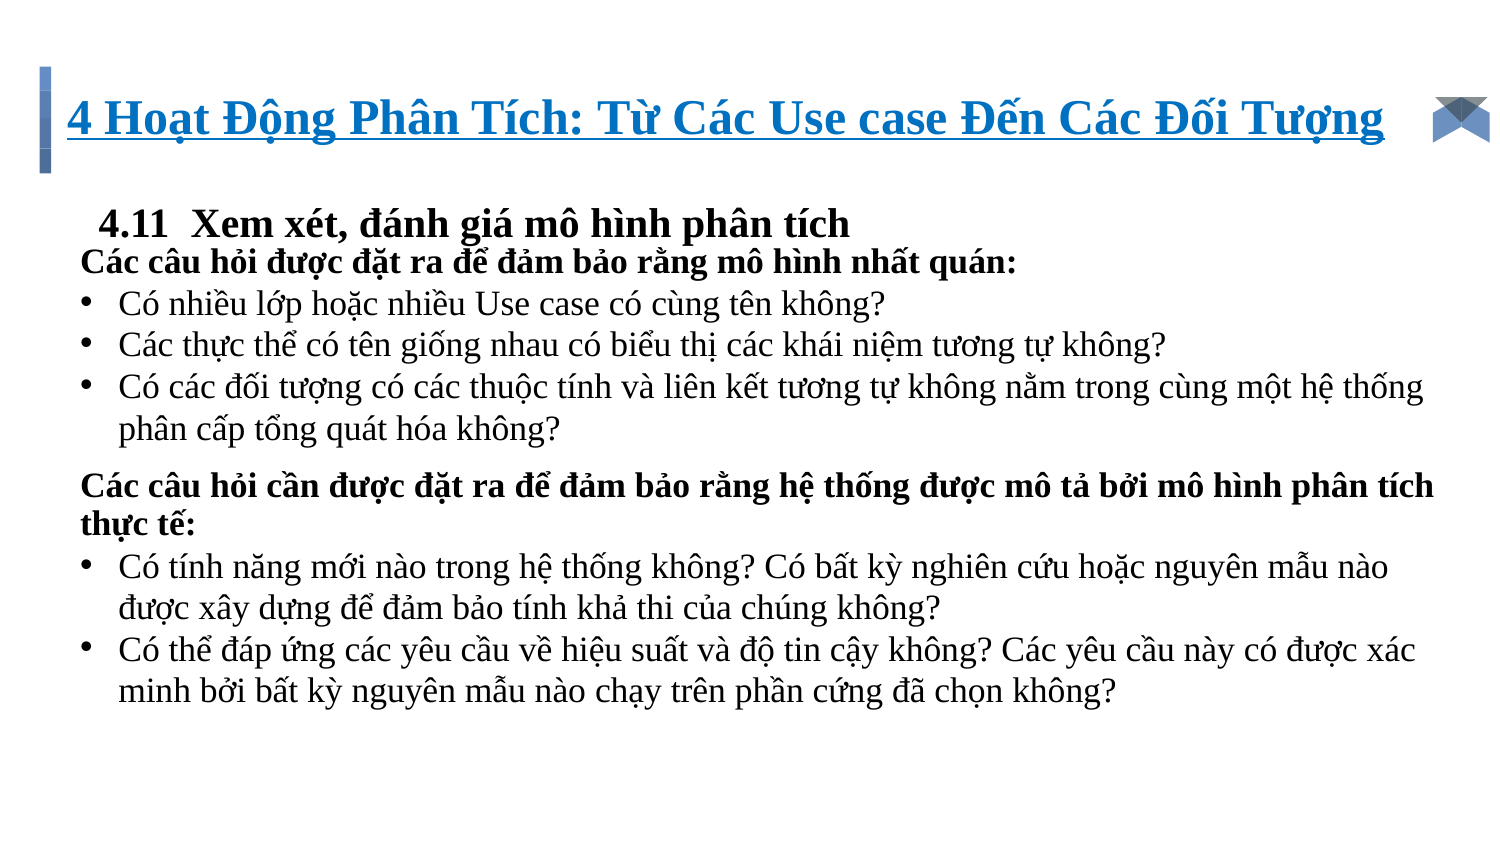

4 Hoạt Động Phân Tích: Từ Các Use case Đến Các Đối Tượng

4.11  Xem xét, đánh giá mô hình phân tích
Các câu hỏi được đặt ra để đảm bảo rằng mô hình nhất quán:
Có nhiều lớp hoặc nhiều Use case có cùng tên không?
Các thực thể có tên giống nhau có biểu thị các khái niệm tương tự không?
Có các đối tượng có các thuộc tính và liên kết tương tự không nằm trong cùng một hệ thống phân cấp tổng quát hóa không?
Các câu hỏi cần được đặt ra để đảm bảo rằng hệ thống được mô tả bởi mô hình phân tích thực tế:
Có tính năng mới nào trong hệ thống không? Có bất kỳ nghiên cứu hoặc nguyên mẫu nào được xây dựng để đảm bảo tính khả thi của chúng không?
Có thể đáp ứng các yêu cầu về hiệu suất và độ tin cậy không? Các yêu cầu này có được xác minh bởi bất kỳ nguyên mẫu nào chạy trên phần cứng đã chọn không?